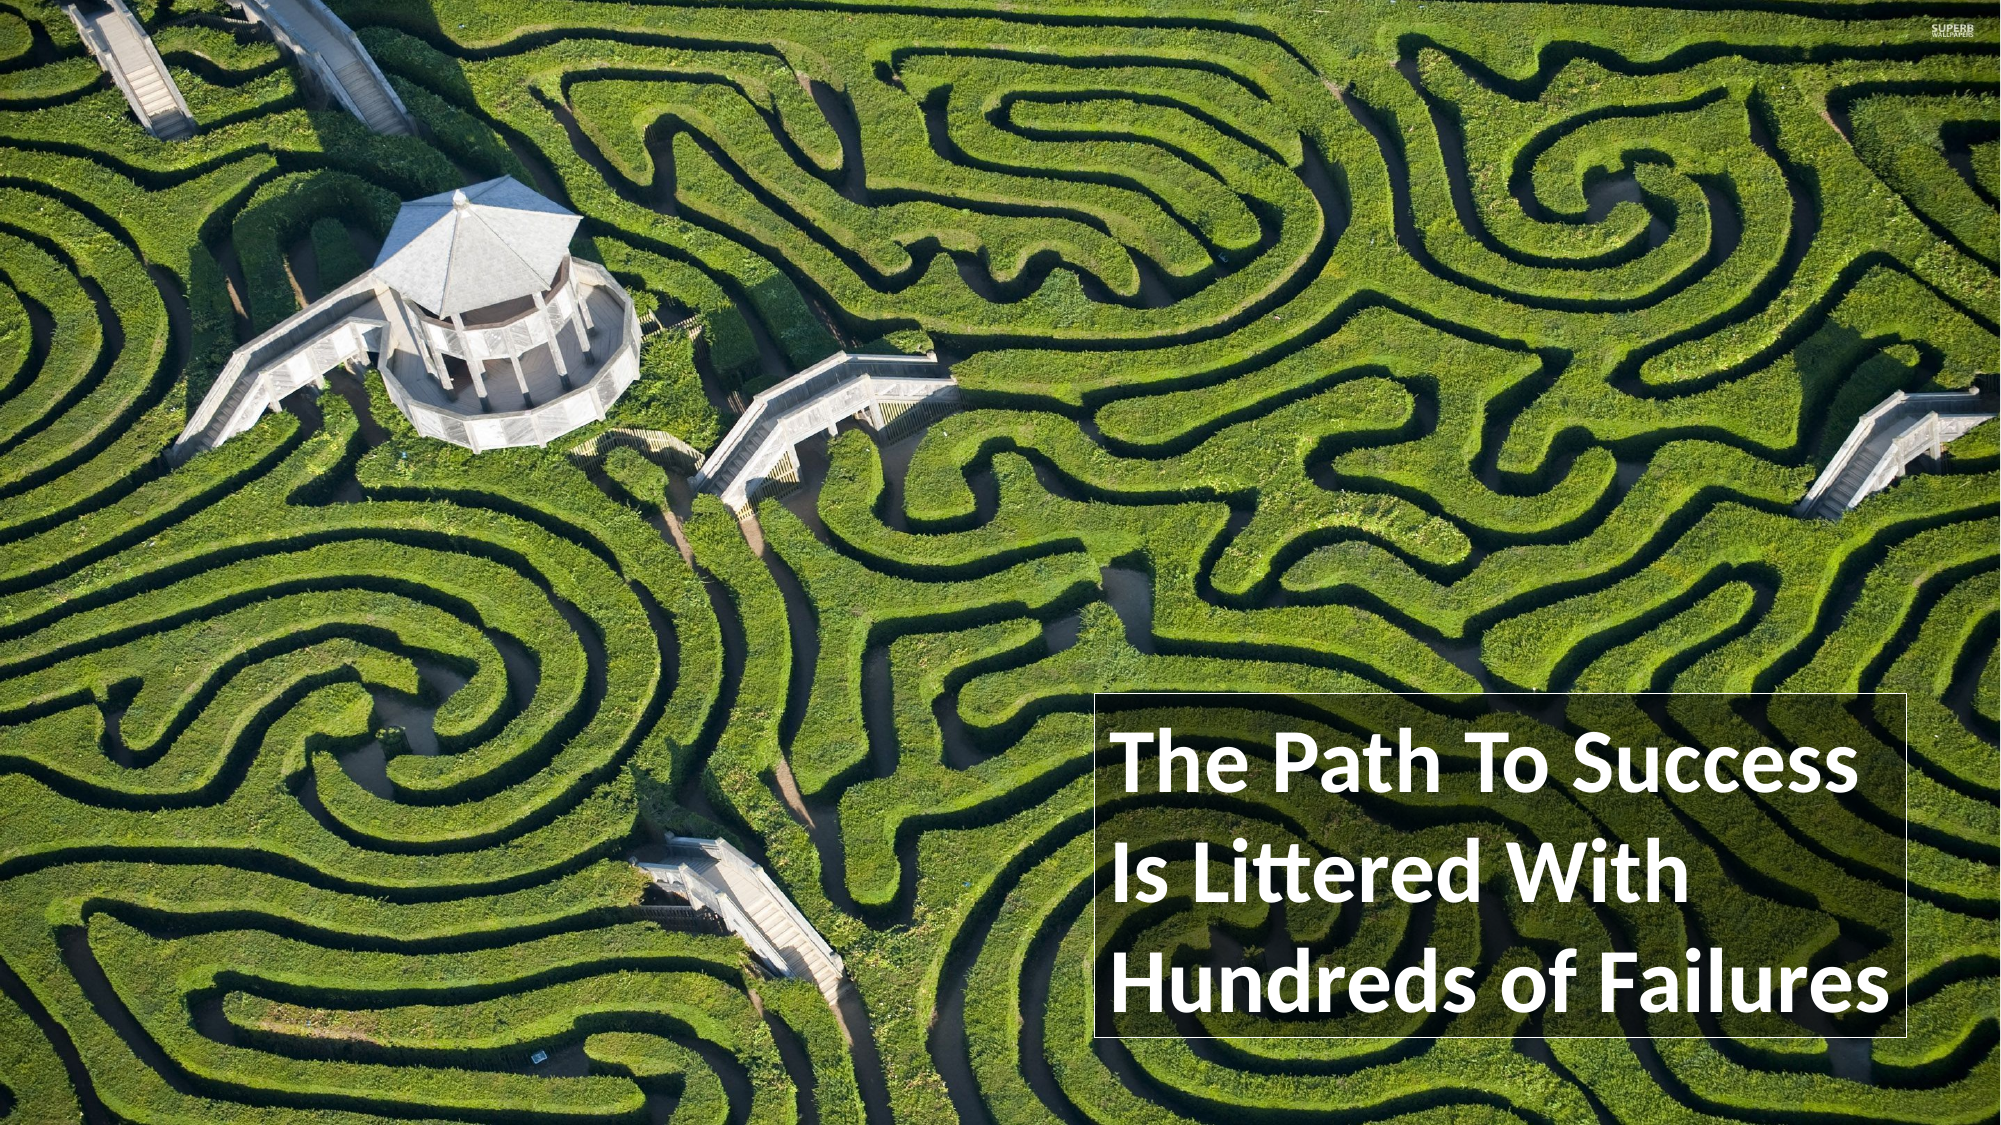

The Path To Success
Is Littered With
Hundreds of Failures